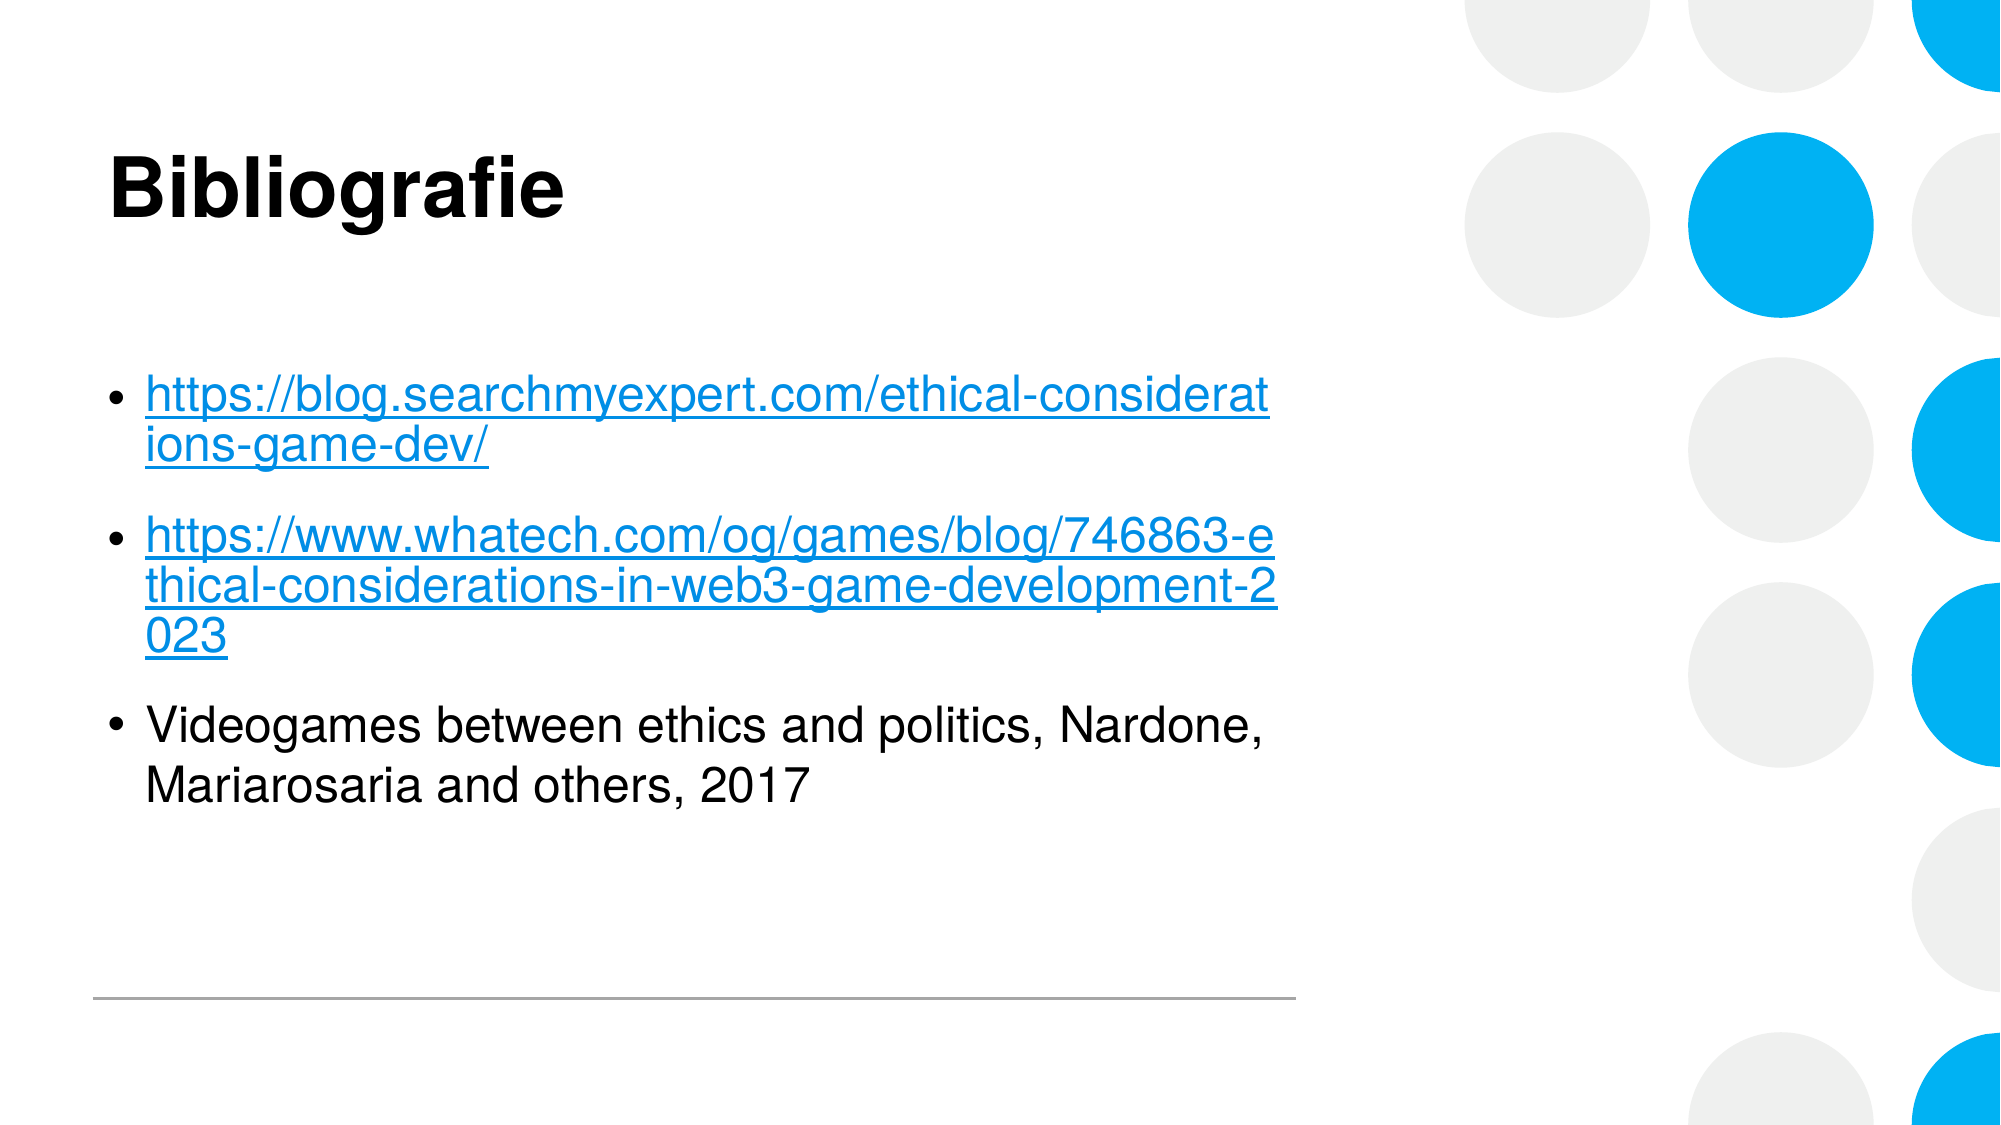

# Bibliografie
https://blog.searchmyexpert.com/ethical-considerations-game-dev/
https://www.whatech.com/og/games/blog/746863-ethical-considerations-in-web3-game-development-2023
Videogames between ethics and politics, Nardone, Mariarosaria and others, 2017